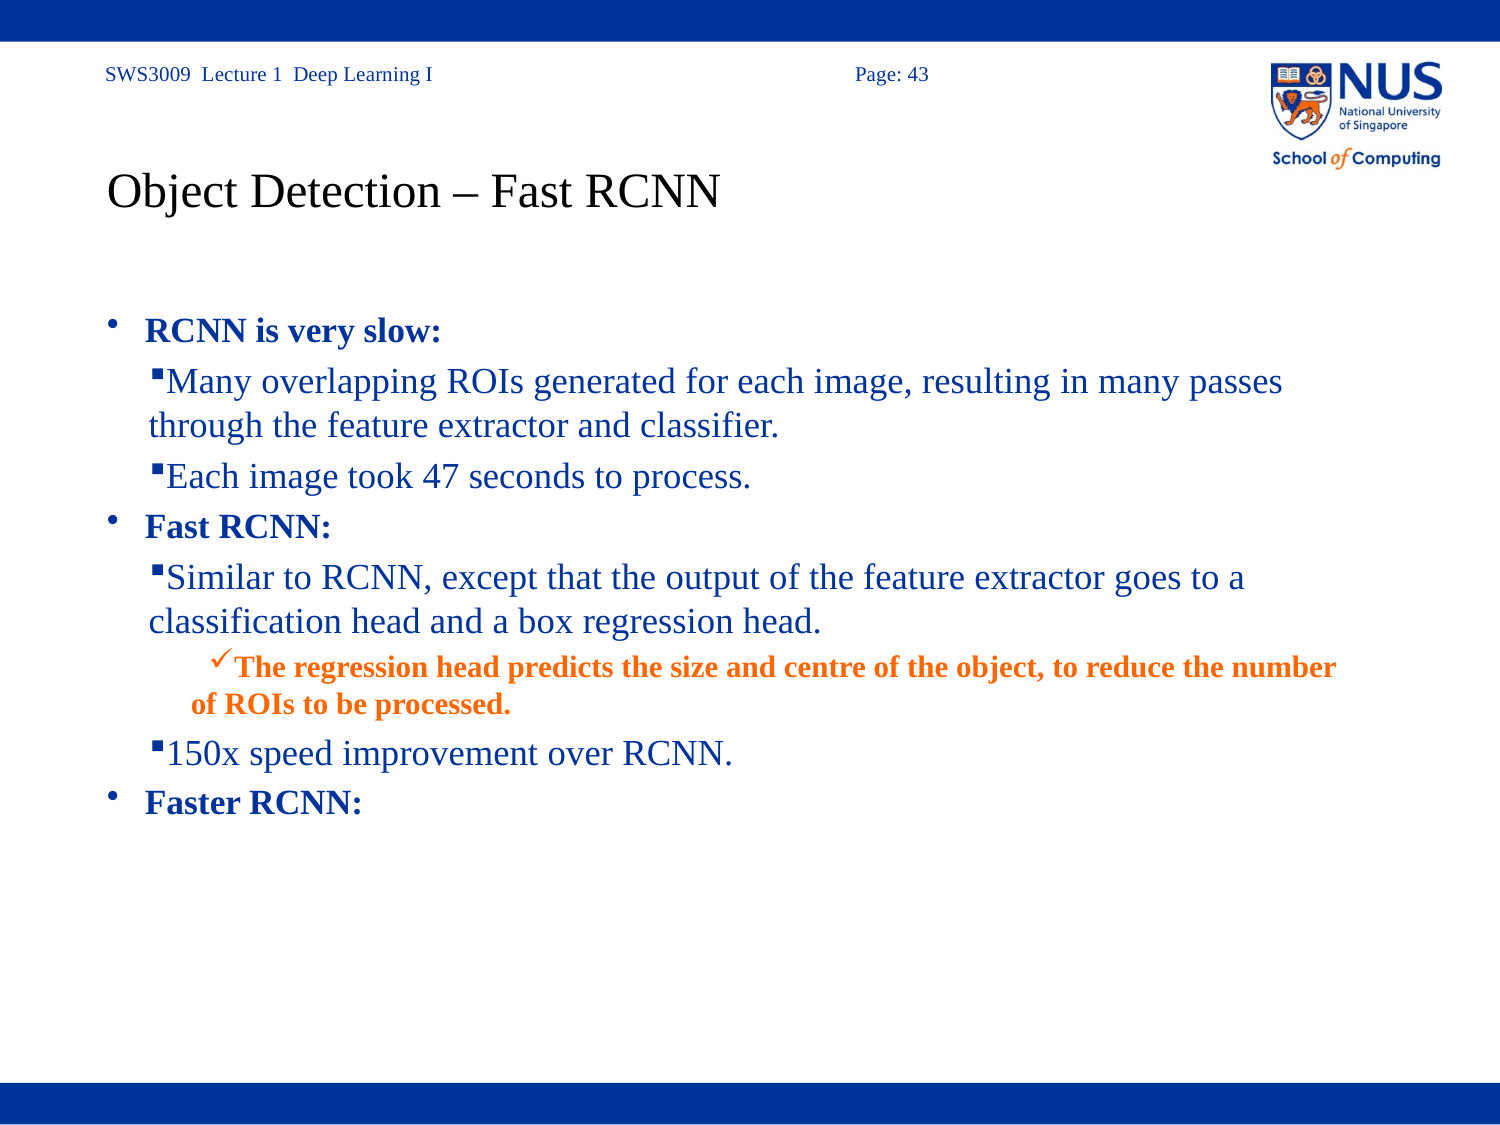

# Object Detection – Fast RCNN
RCNN is very slow:
Many overlapping ROIs generated for each image, resulting in many passes through the feature extractor and classifier.
Each image took 47 seconds to process.
Fast RCNN:
Similar to RCNN, except that the output of the feature extractor goes to a classification head and a box regression head.
The regression head predicts the size and centre of the object, to reduce the number of ROIs to be processed.
150x speed improvement over RCNN.
Faster RCNN: